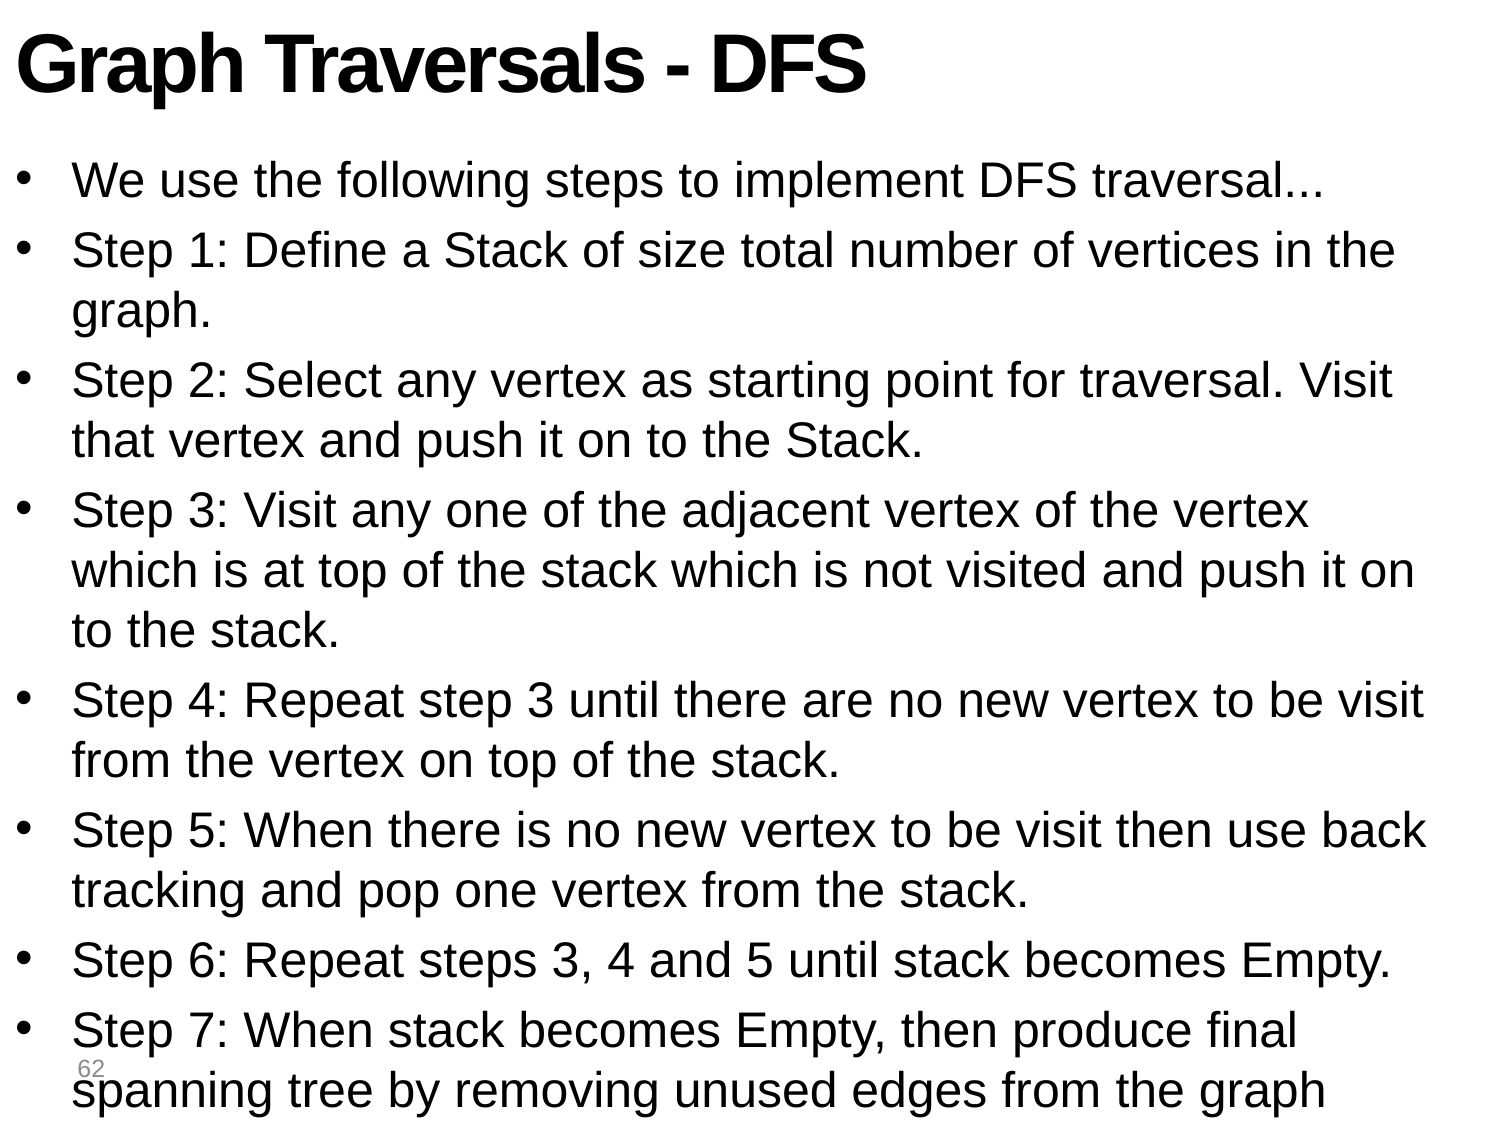

# Graph Traversals - DFS
We use the following steps to implement DFS traversal...
Step 1: Define a Stack of size total number of vertices in the graph.
Step 2: Select any vertex as starting point for traversal. Visit that vertex and push it on to the Stack.
Step 3: Visit any one of the adjacent vertex of the vertex which is at top of the stack which is not visited and push it on to the stack.
Step 4: Repeat step 3 until there are no new vertex to be visit from the vertex on top of the stack.
Step 5: When there is no new vertex to be visit then use back tracking and pop one vertex from the stack.
Step 6: Repeat steps 3, 4 and 5 until stack becomes Empty.
Step 7: When stack becomes Empty, then produce final spanning tree by removing unused edges from the graph
62